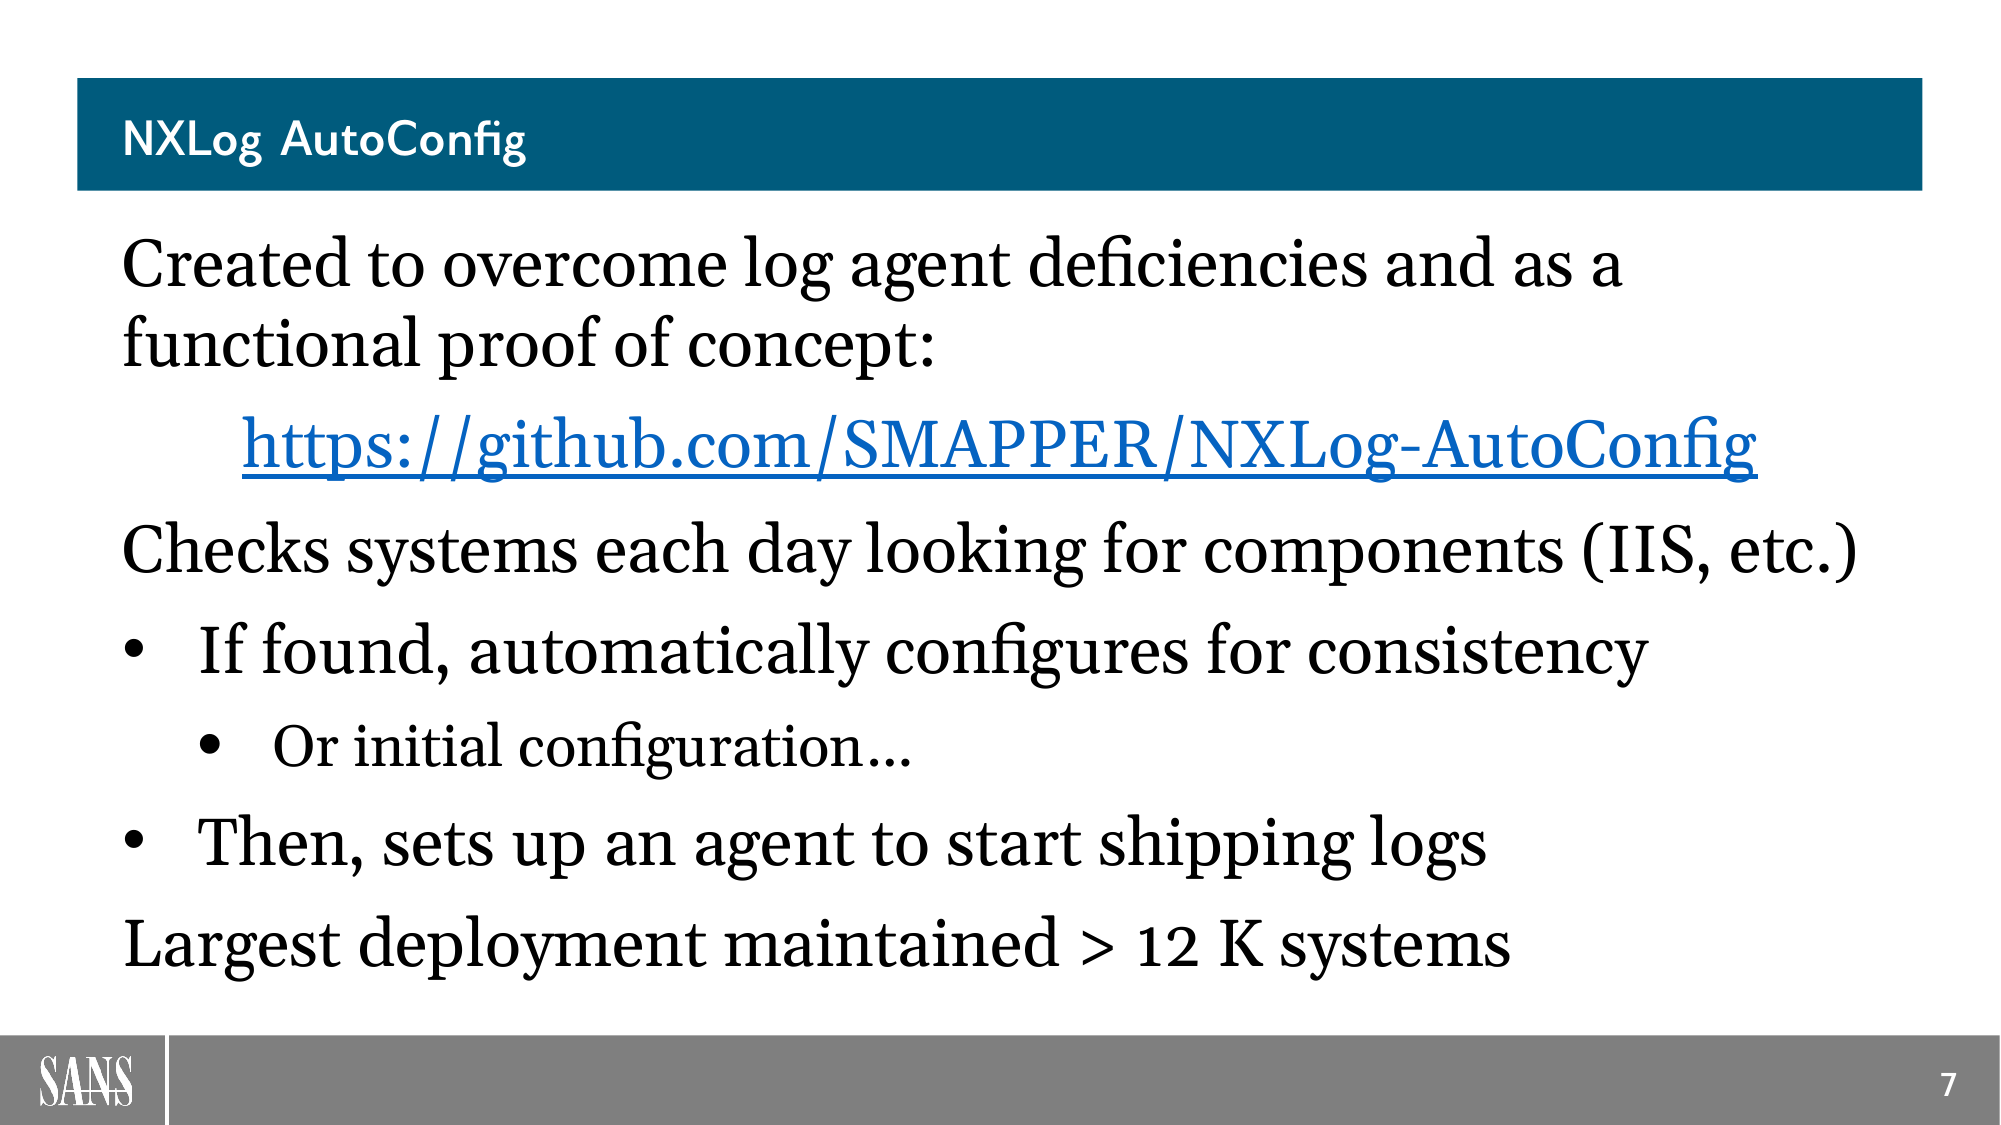

# NXLog AutoConfig
Created to overcome log agent deficiencies and as a functional proof of concept:
https://github.com/SMAPPER/NXLog-AutoConfig
Checks systems each day looking for components (IIS, etc.)
If found, automatically configures for consistency
Or initial configuration…
Then, sets up an agent to start shipping logs
Largest deployment maintained > 12 K systems